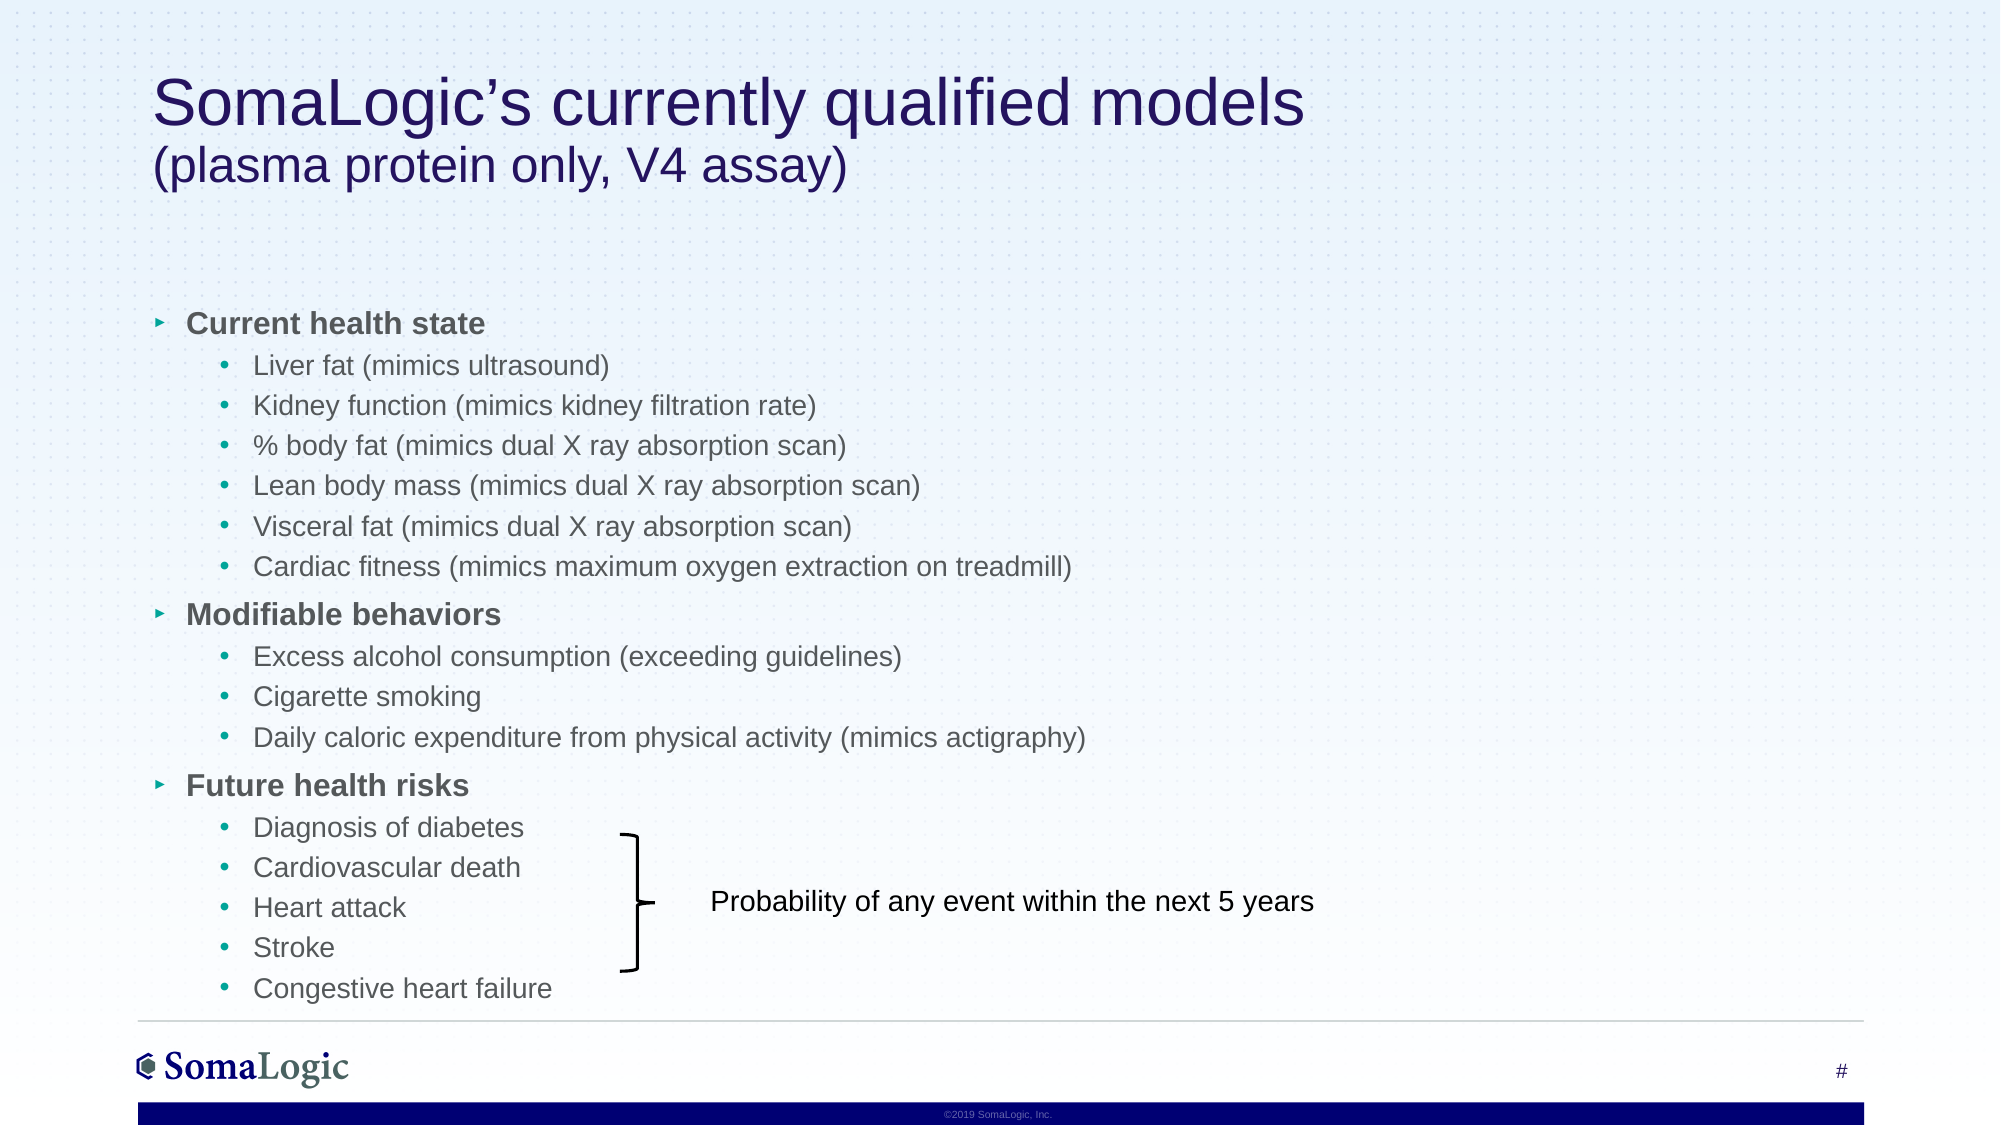

# SomaLogic’s currently qualified models (plasma protein only, V4 assay)
Current health state
Liver fat (mimics ultrasound)
Kidney function (mimics kidney filtration rate)
% body fat (mimics dual X ray absorption scan)
Lean body mass (mimics dual X ray absorption scan)
Visceral fat (mimics dual X ray absorption scan)
Cardiac fitness (mimics maximum oxygen extraction on treadmill)
Modifiable behaviors
Excess alcohol consumption (exceeding guidelines)
Cigarette smoking
Daily caloric expenditure from physical activity (mimics actigraphy)
Future health risks
Diagnosis of diabetes
Cardiovascular death
Heart attack
Stroke
Congestive heart failure

Probability of any event within the next 5 years
13